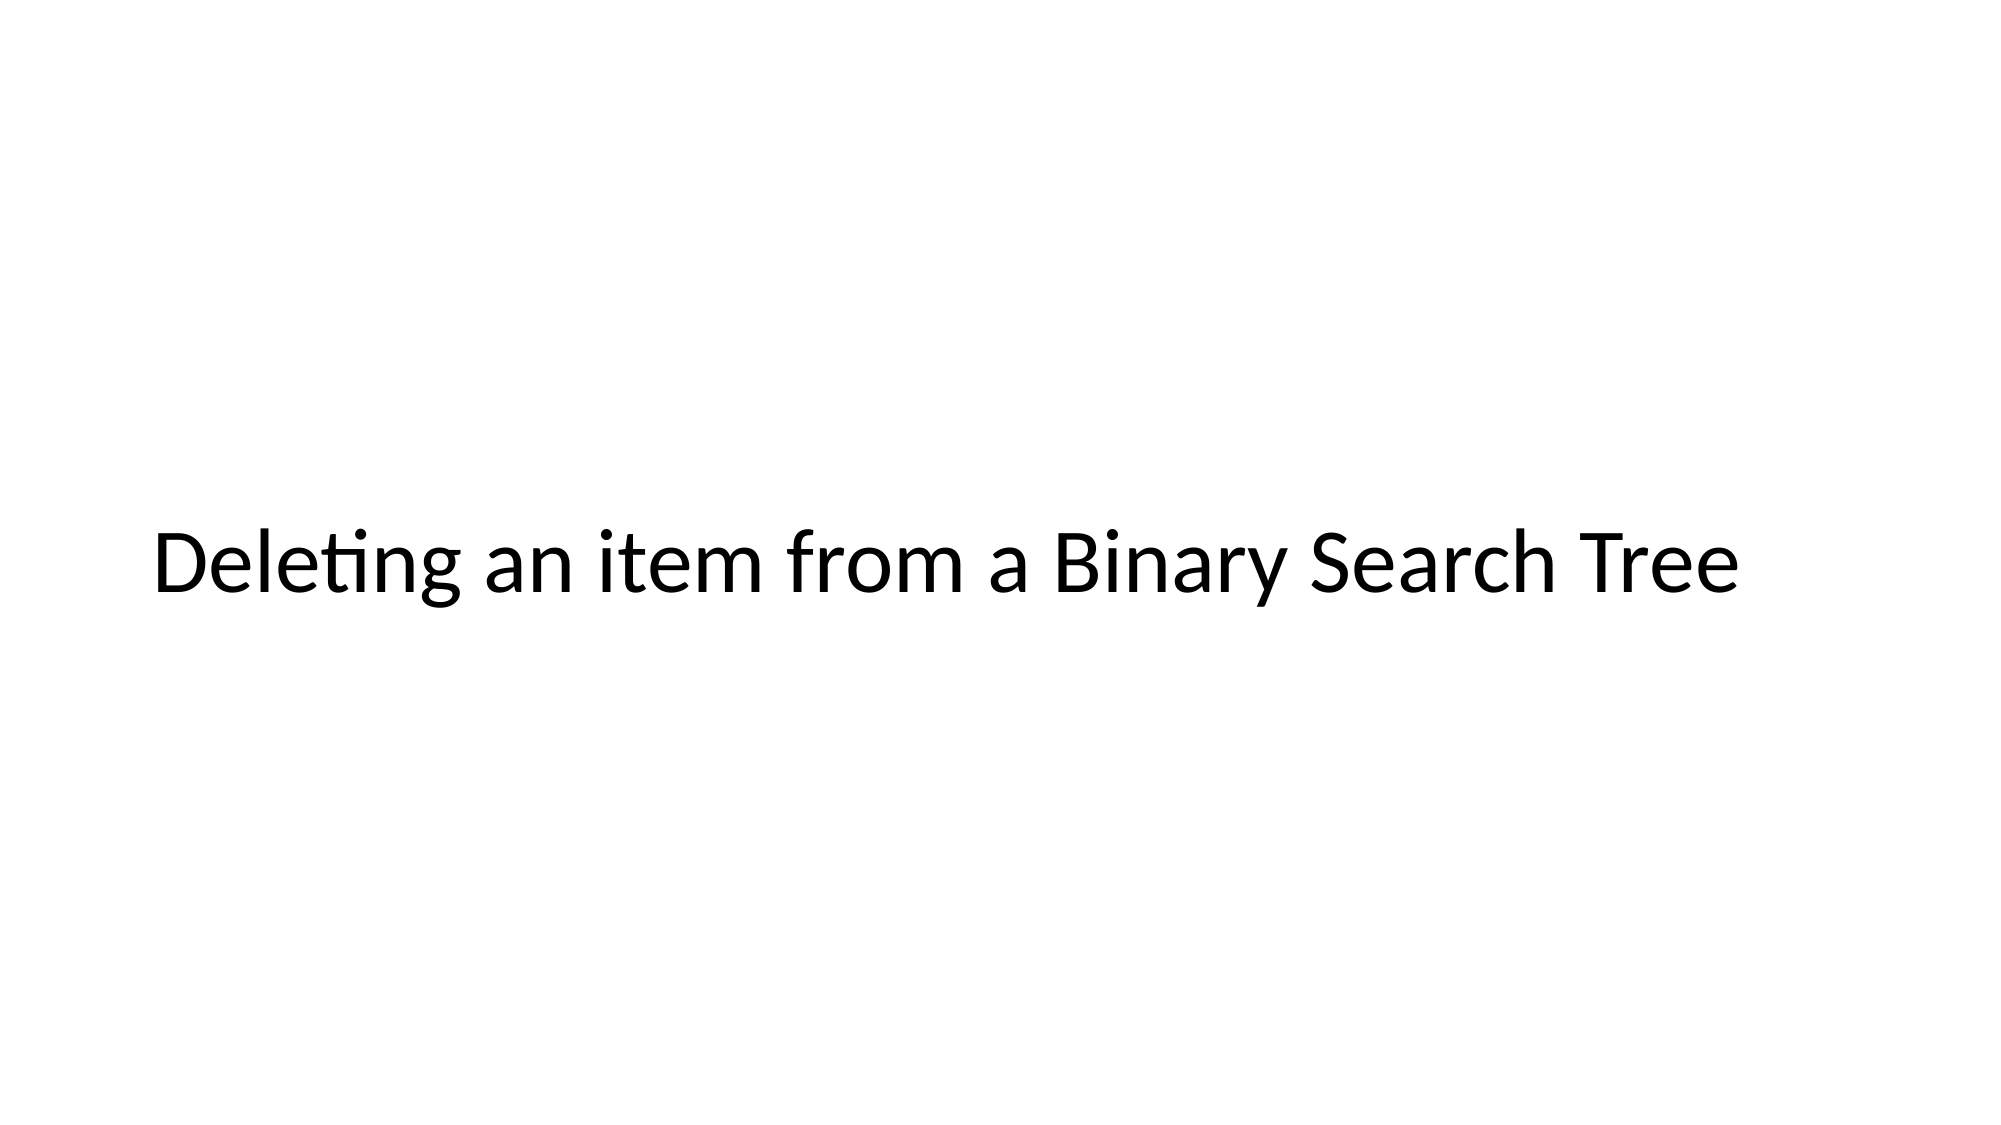

# Deleting an item from a Binary Search Tree